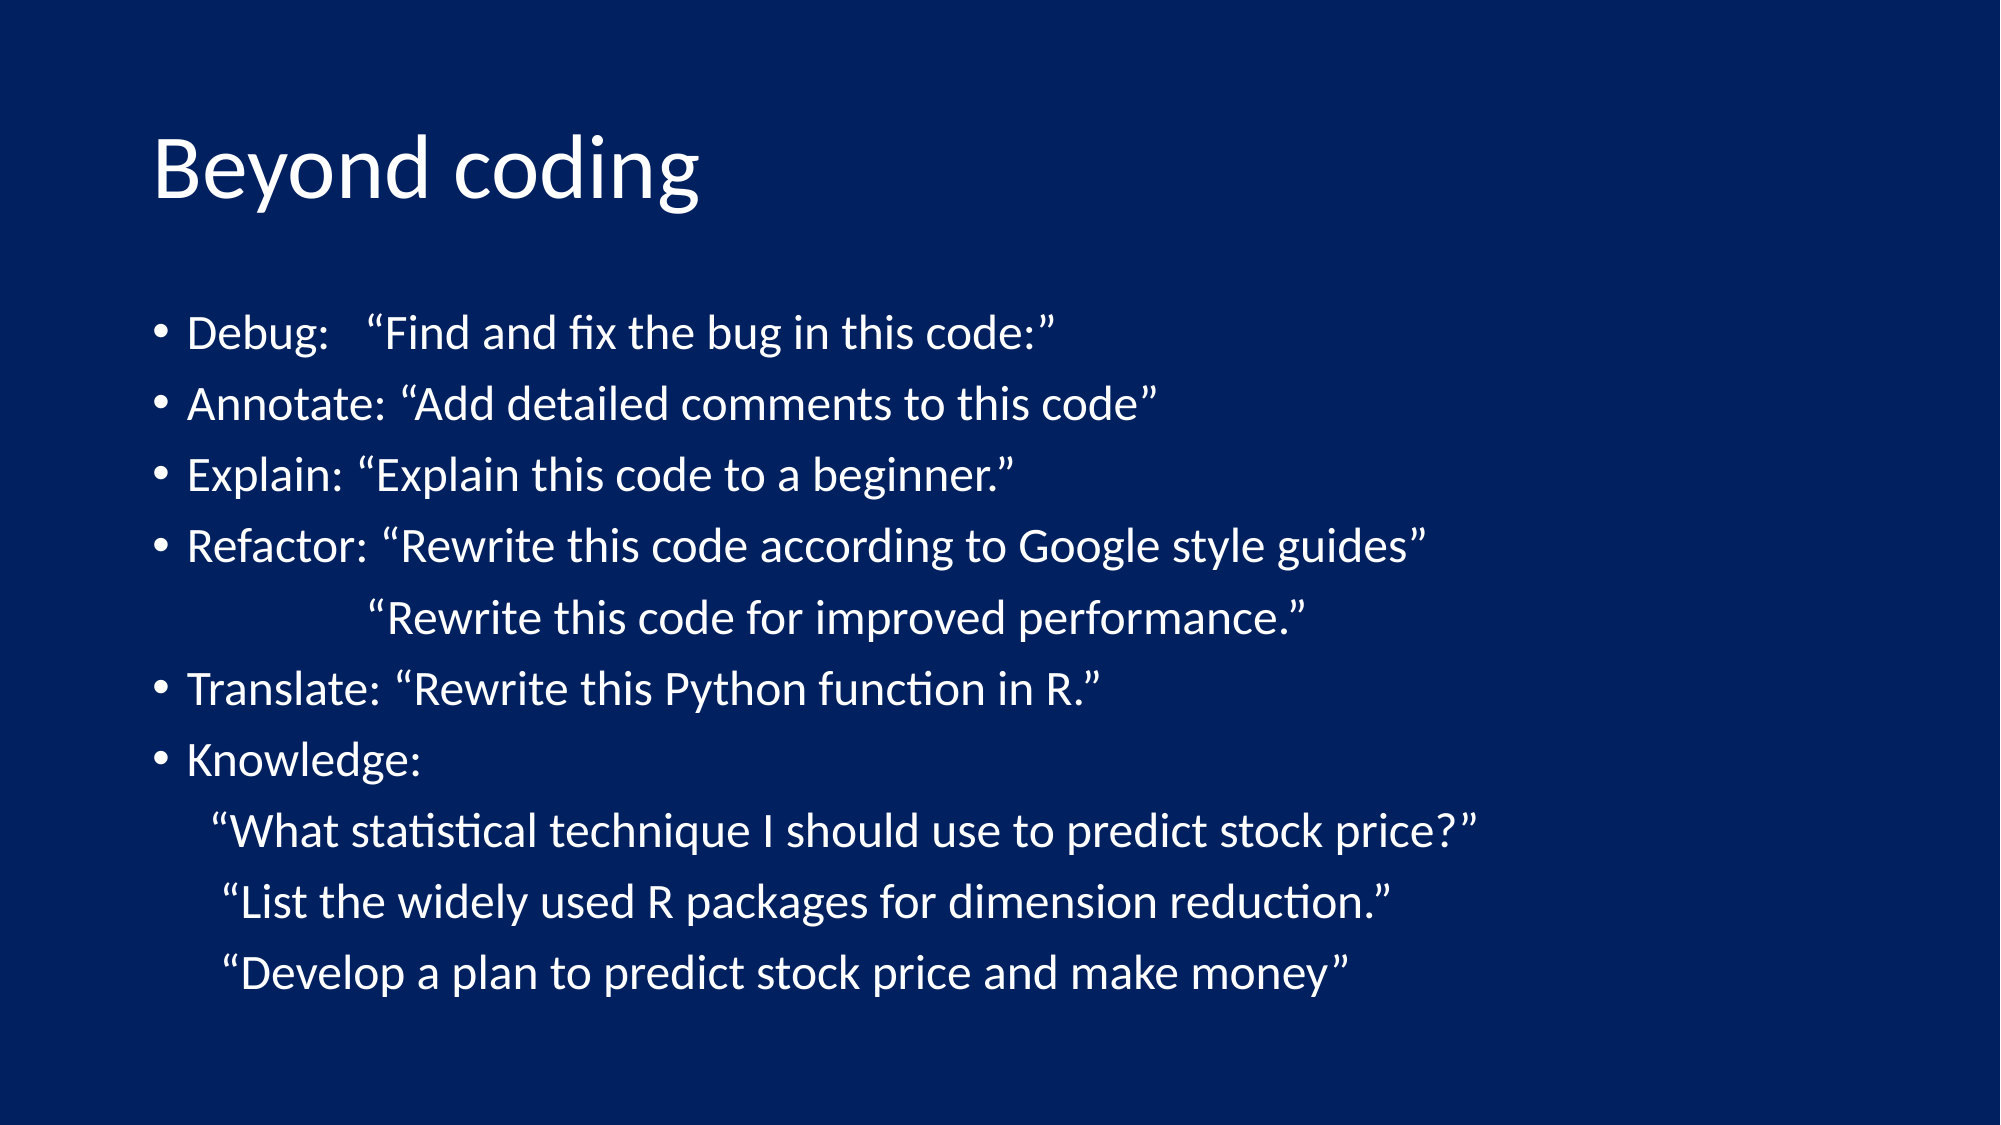

# Beyond coding
Debug:   “Find and fix the bug in this code:”
Annotate: “Add detailed comments to this code”
Explain: “Explain this code to a beginner.”
Refactor: “Rewrite this code according to Google style guides”
                   “Rewrite this code for improved performance.”
Translate: “Rewrite this Python function in R.”
Knowledge:
     “What statistical technique I should use to predict stock price?”
      “List the widely used R packages for dimension reduction.”
      “Develop a plan to predict stock price and make money”